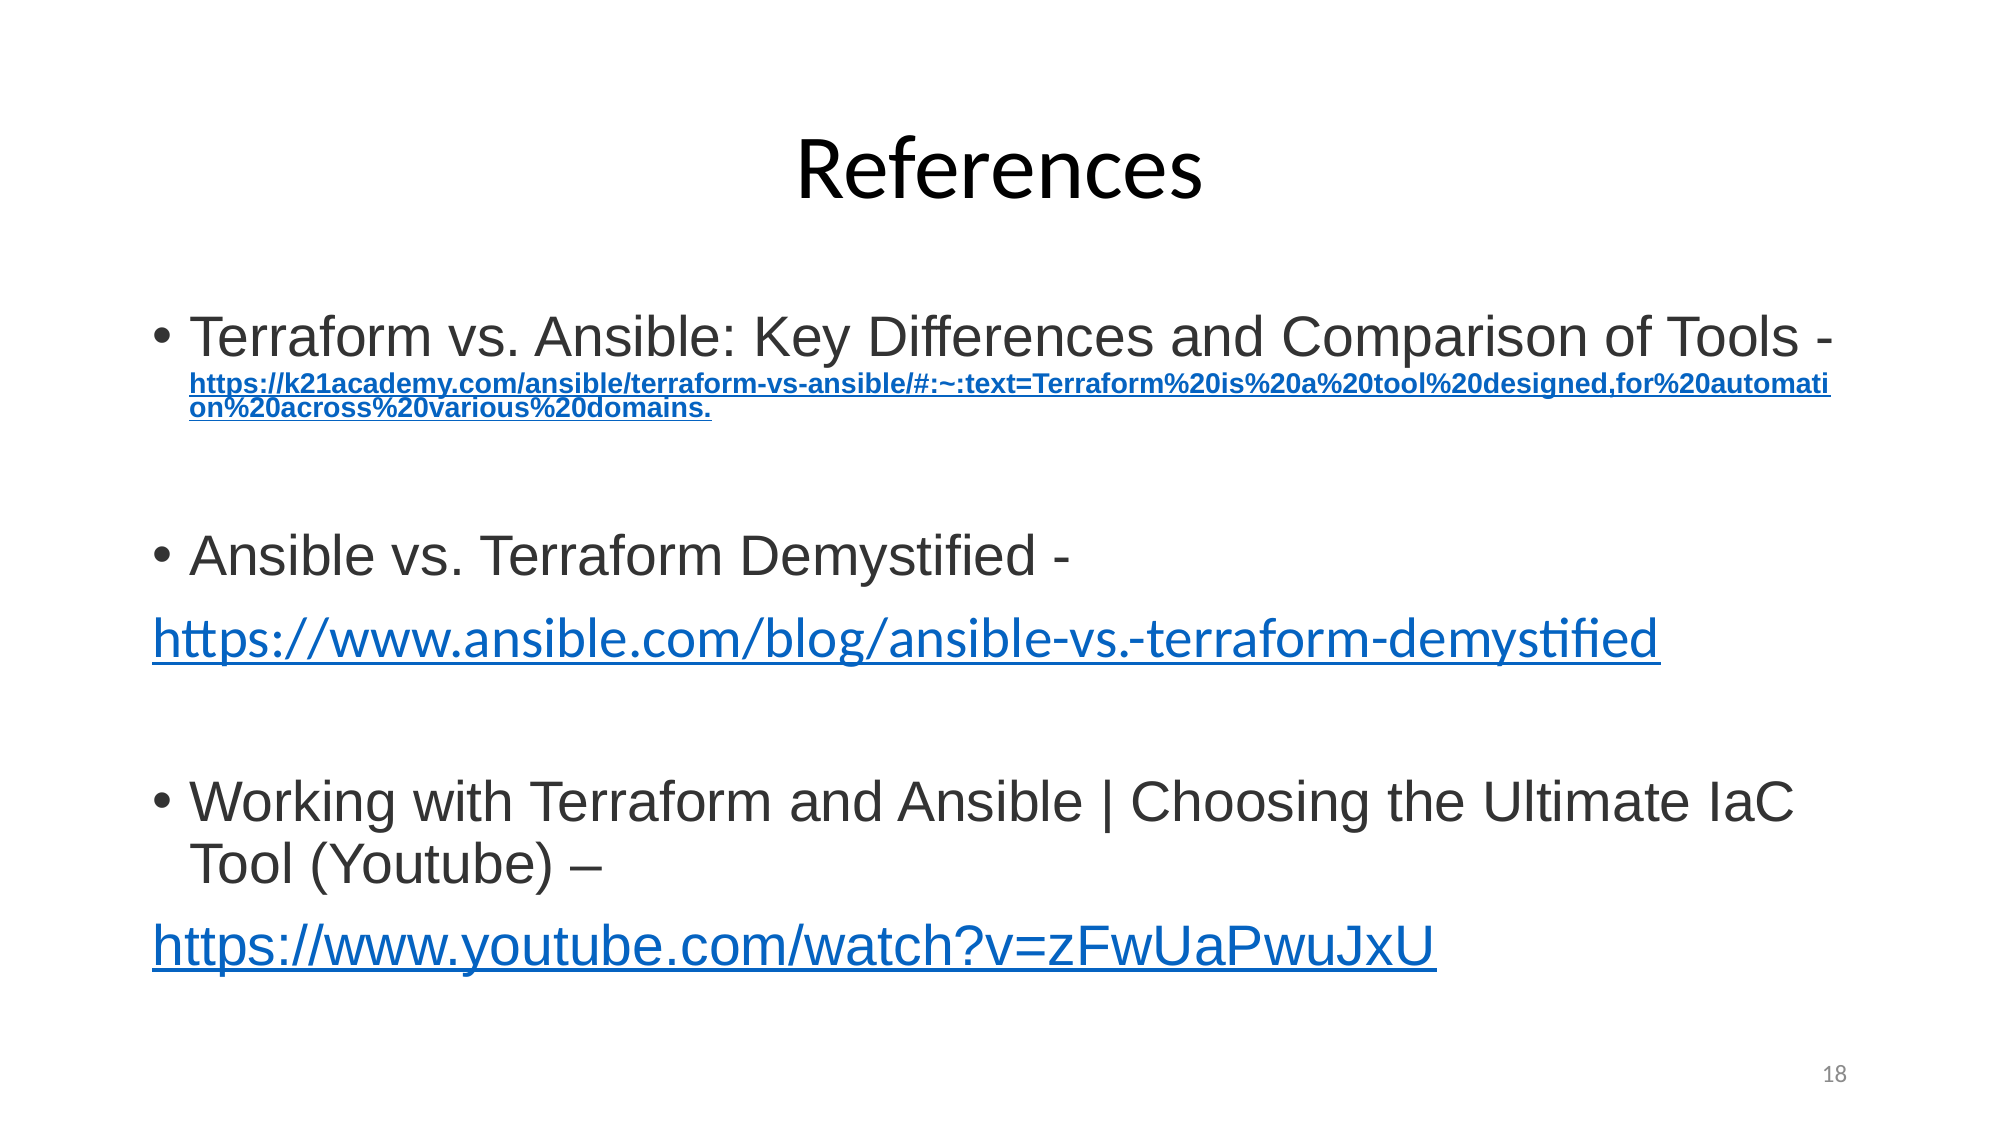

# References
Terraform vs. Ansible: Key Differences and Comparison of Tools - https://k21academy.com/ansible/terraform-vs-ansible/#:~:text=Terraform%20is%20a%20tool%20designed,for%20automation%20across%20various%20domains.

Ansible vs. Terraform Demystified -
https://www.ansible.com/blog/ansible-vs.-terraform-demystified

Working with Terraform and Ansible | Choosing the Ultimate IaC Tool (Youtube) –
https://www.youtube.com/watch?v=zFwUaPwuJxU

18